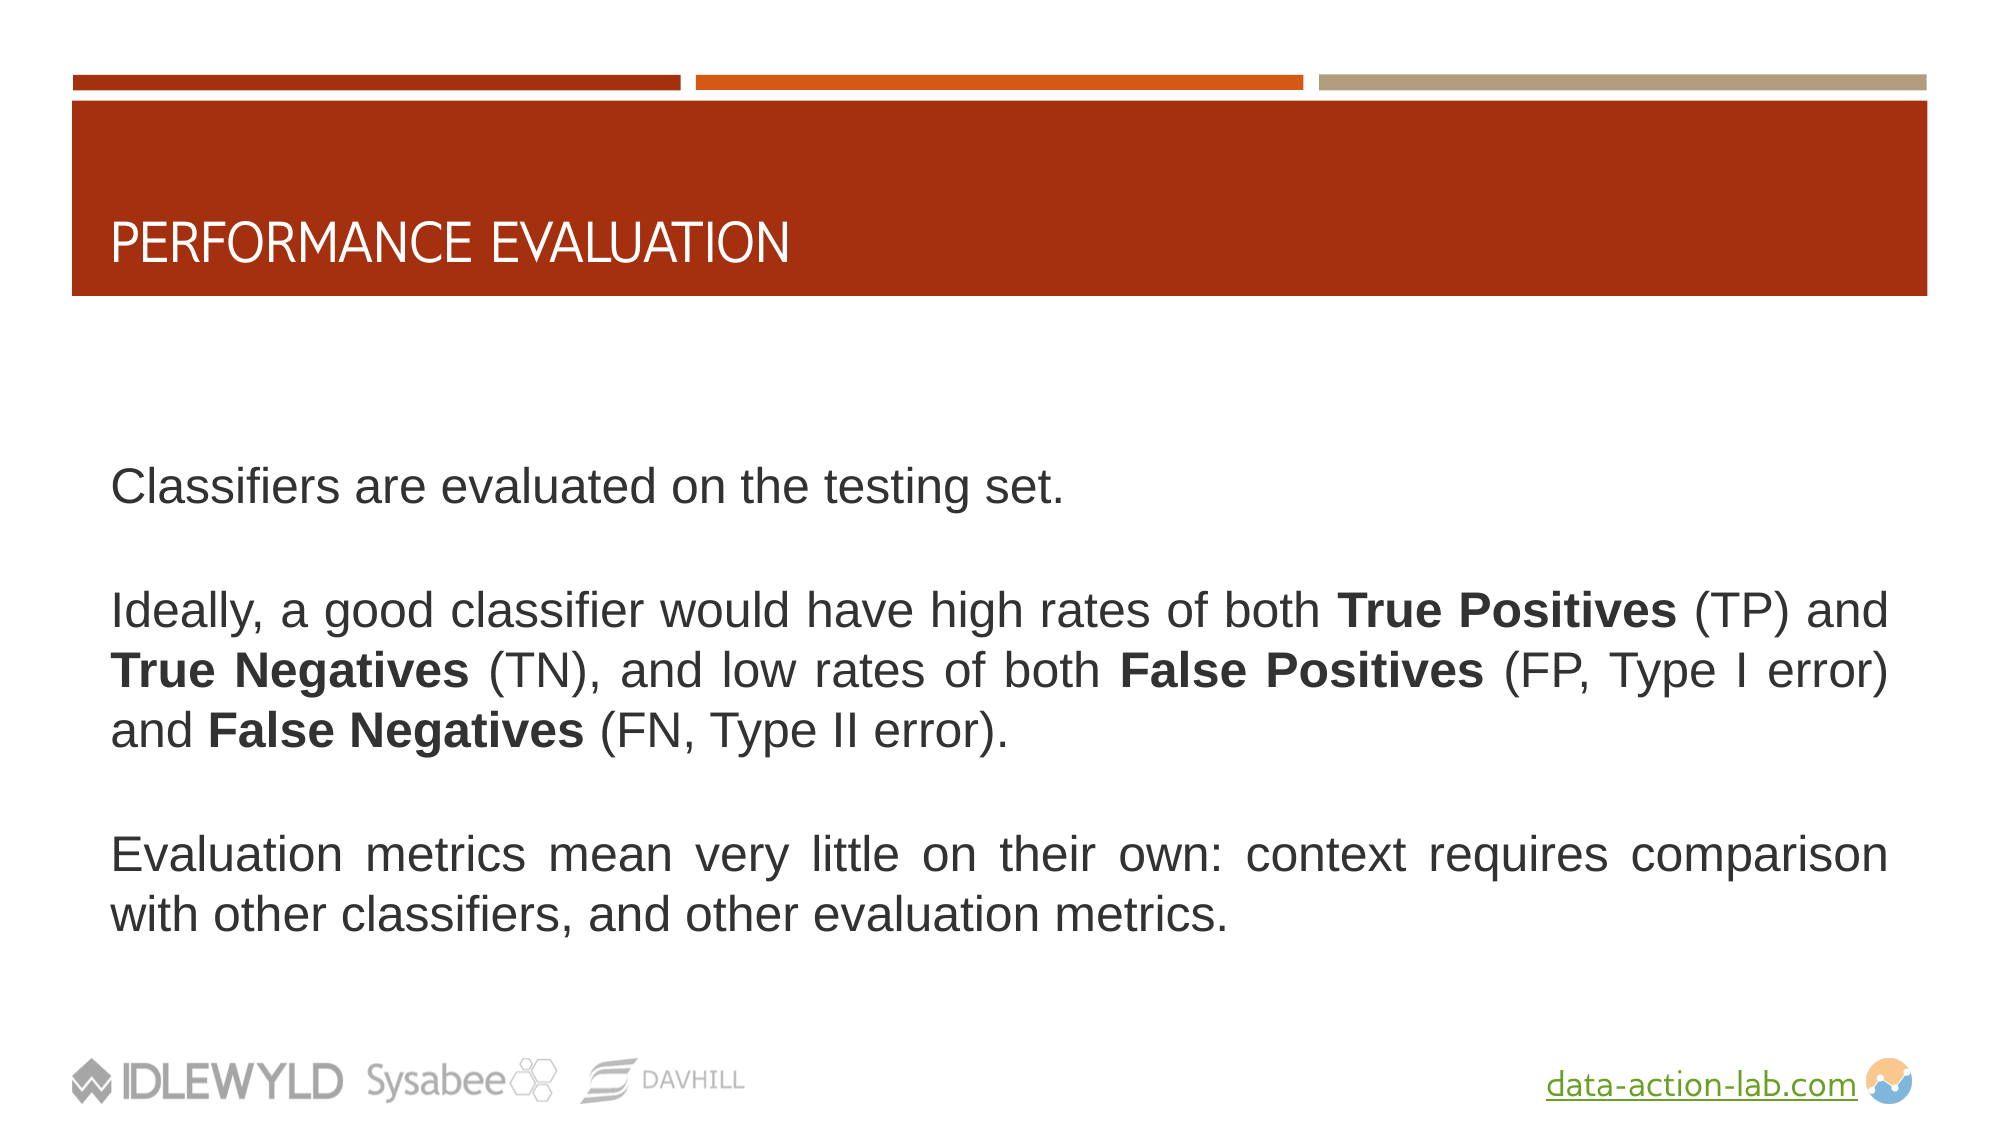

# PERFORMANCE EVALUATION
Classifiers are evaluated on the testing set.

Ideally, a good classifier would have high rates of both True Positives (TP) and True Negatives (TN), and low rates of both False Positives (FP, Type I error) and False Negatives (FN, Type II error).

Evaluation metrics mean very little on their own: context requires comparison with other classifiers, and other evaluation metrics.